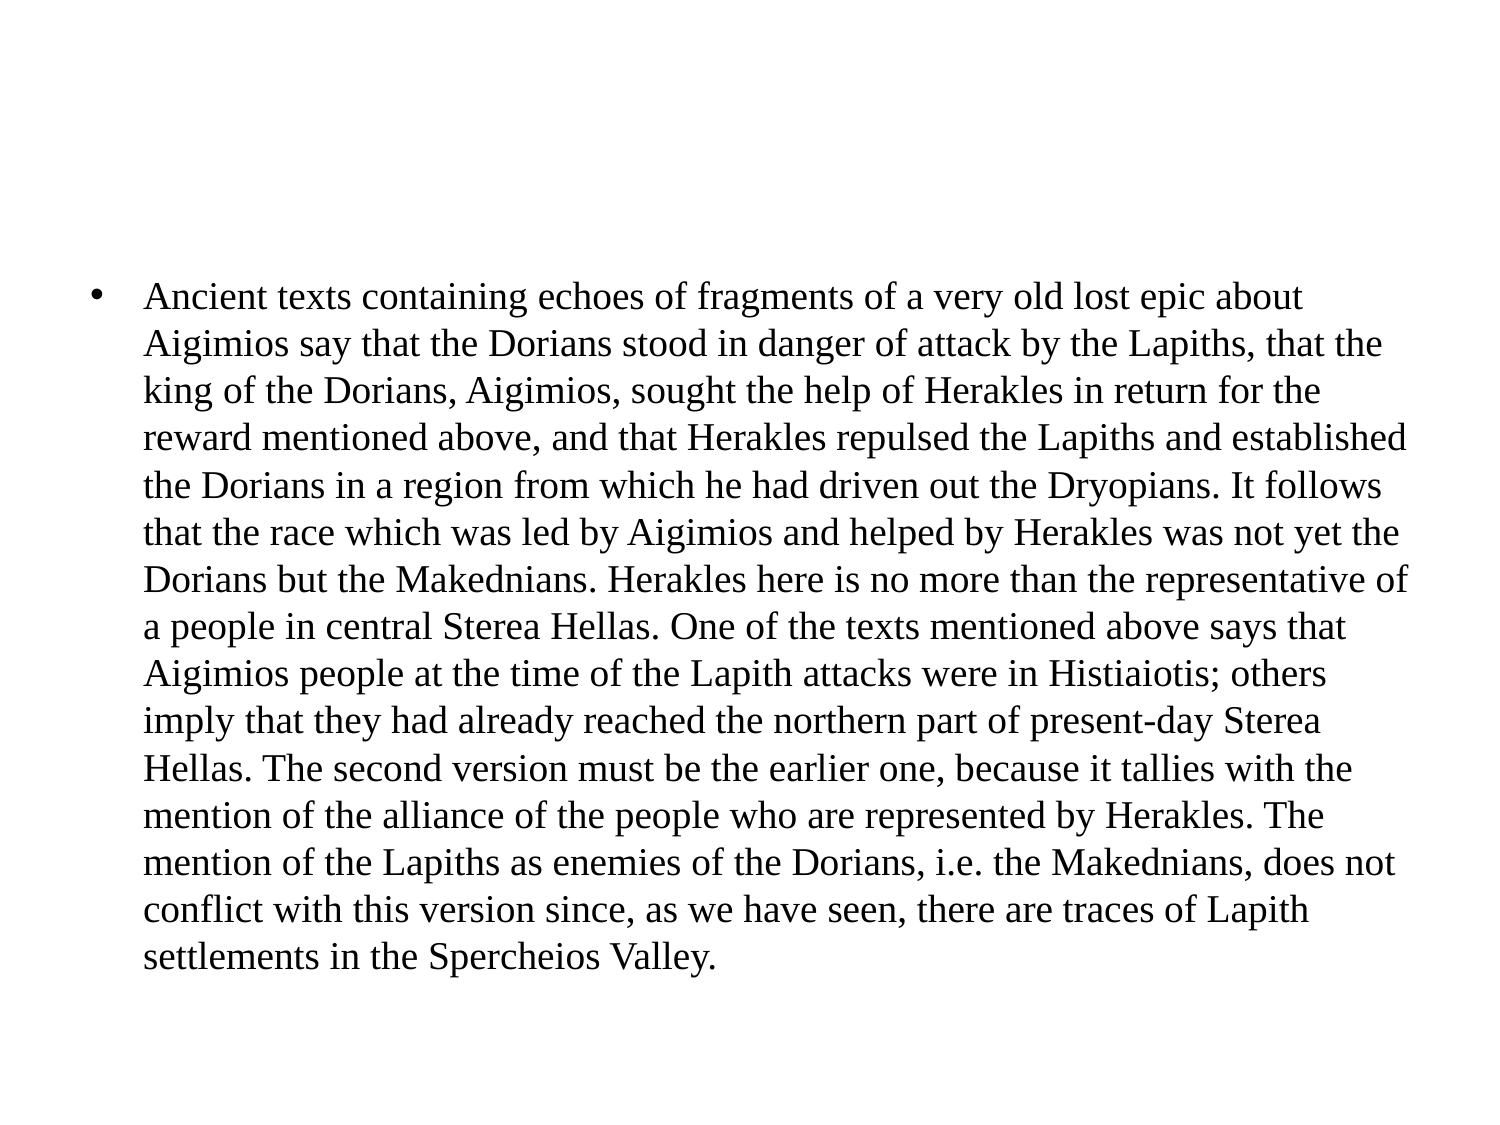

#
Ancient texts containing echoes of fragments of a very old lost epic about Aigimios say that the Dorians stood in danger of attack by the Lapiths, that the king of the Dorians, Aigimios, sought the help of Herakles in return for the reward mentioned above, and that Herakles repulsed the Lapiths and established the Dorians in a region from which he had driven out the Dryopians. It follows that the race which was led by Aigimios and helped by Herakles was not yet the Dorians but the Makednians. Herakles here is no more than the representative of a people in central Sterea Hellas. One of the texts mentioned above says that Aigimios people at the time of the Lapith attacks were in Histiaiotis; others imply that they had already reached the northern part of present-day Sterea Hellas. The second version must be the earlier one, because it tallies with the mention of the alliance of the people who are represented by Herakles. The mention of the Lapiths as enemies of the Dorians, i.e. the Makednians, does not conflict with this version since, as we have seen, there are traces of Lapith settlements in the Spercheios Valley.